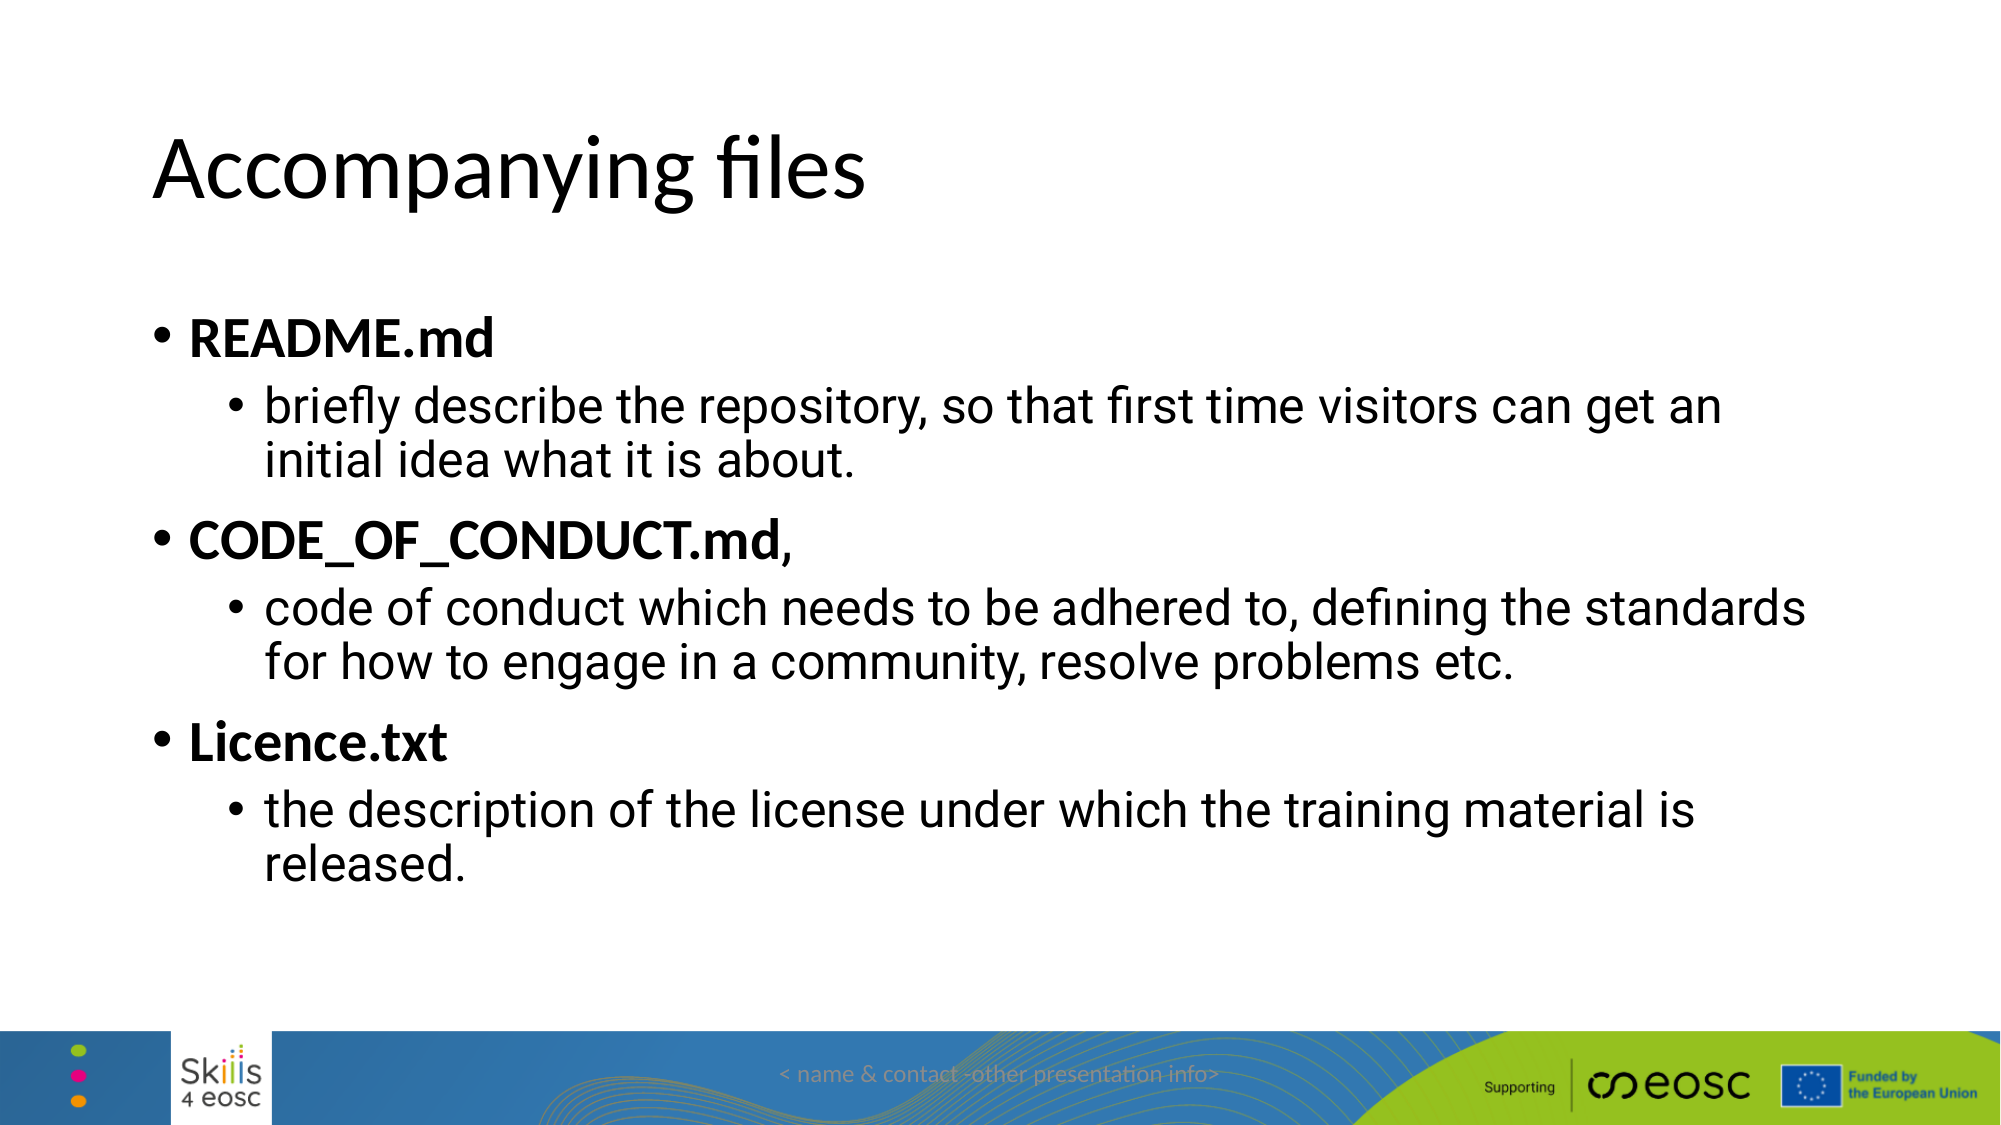

# Accompanying files
README.md
briefly describe the repository, so that first time visitors can get an initial idea what it is about.
CODE_OF_CONDUCT.md,
code of conduct which needs to be adhered to, defining the standards for how to engage in a community, resolve problems etc.
Licence.txt
the description of the license under which the training material is released.
< name & contact -other presentation info>